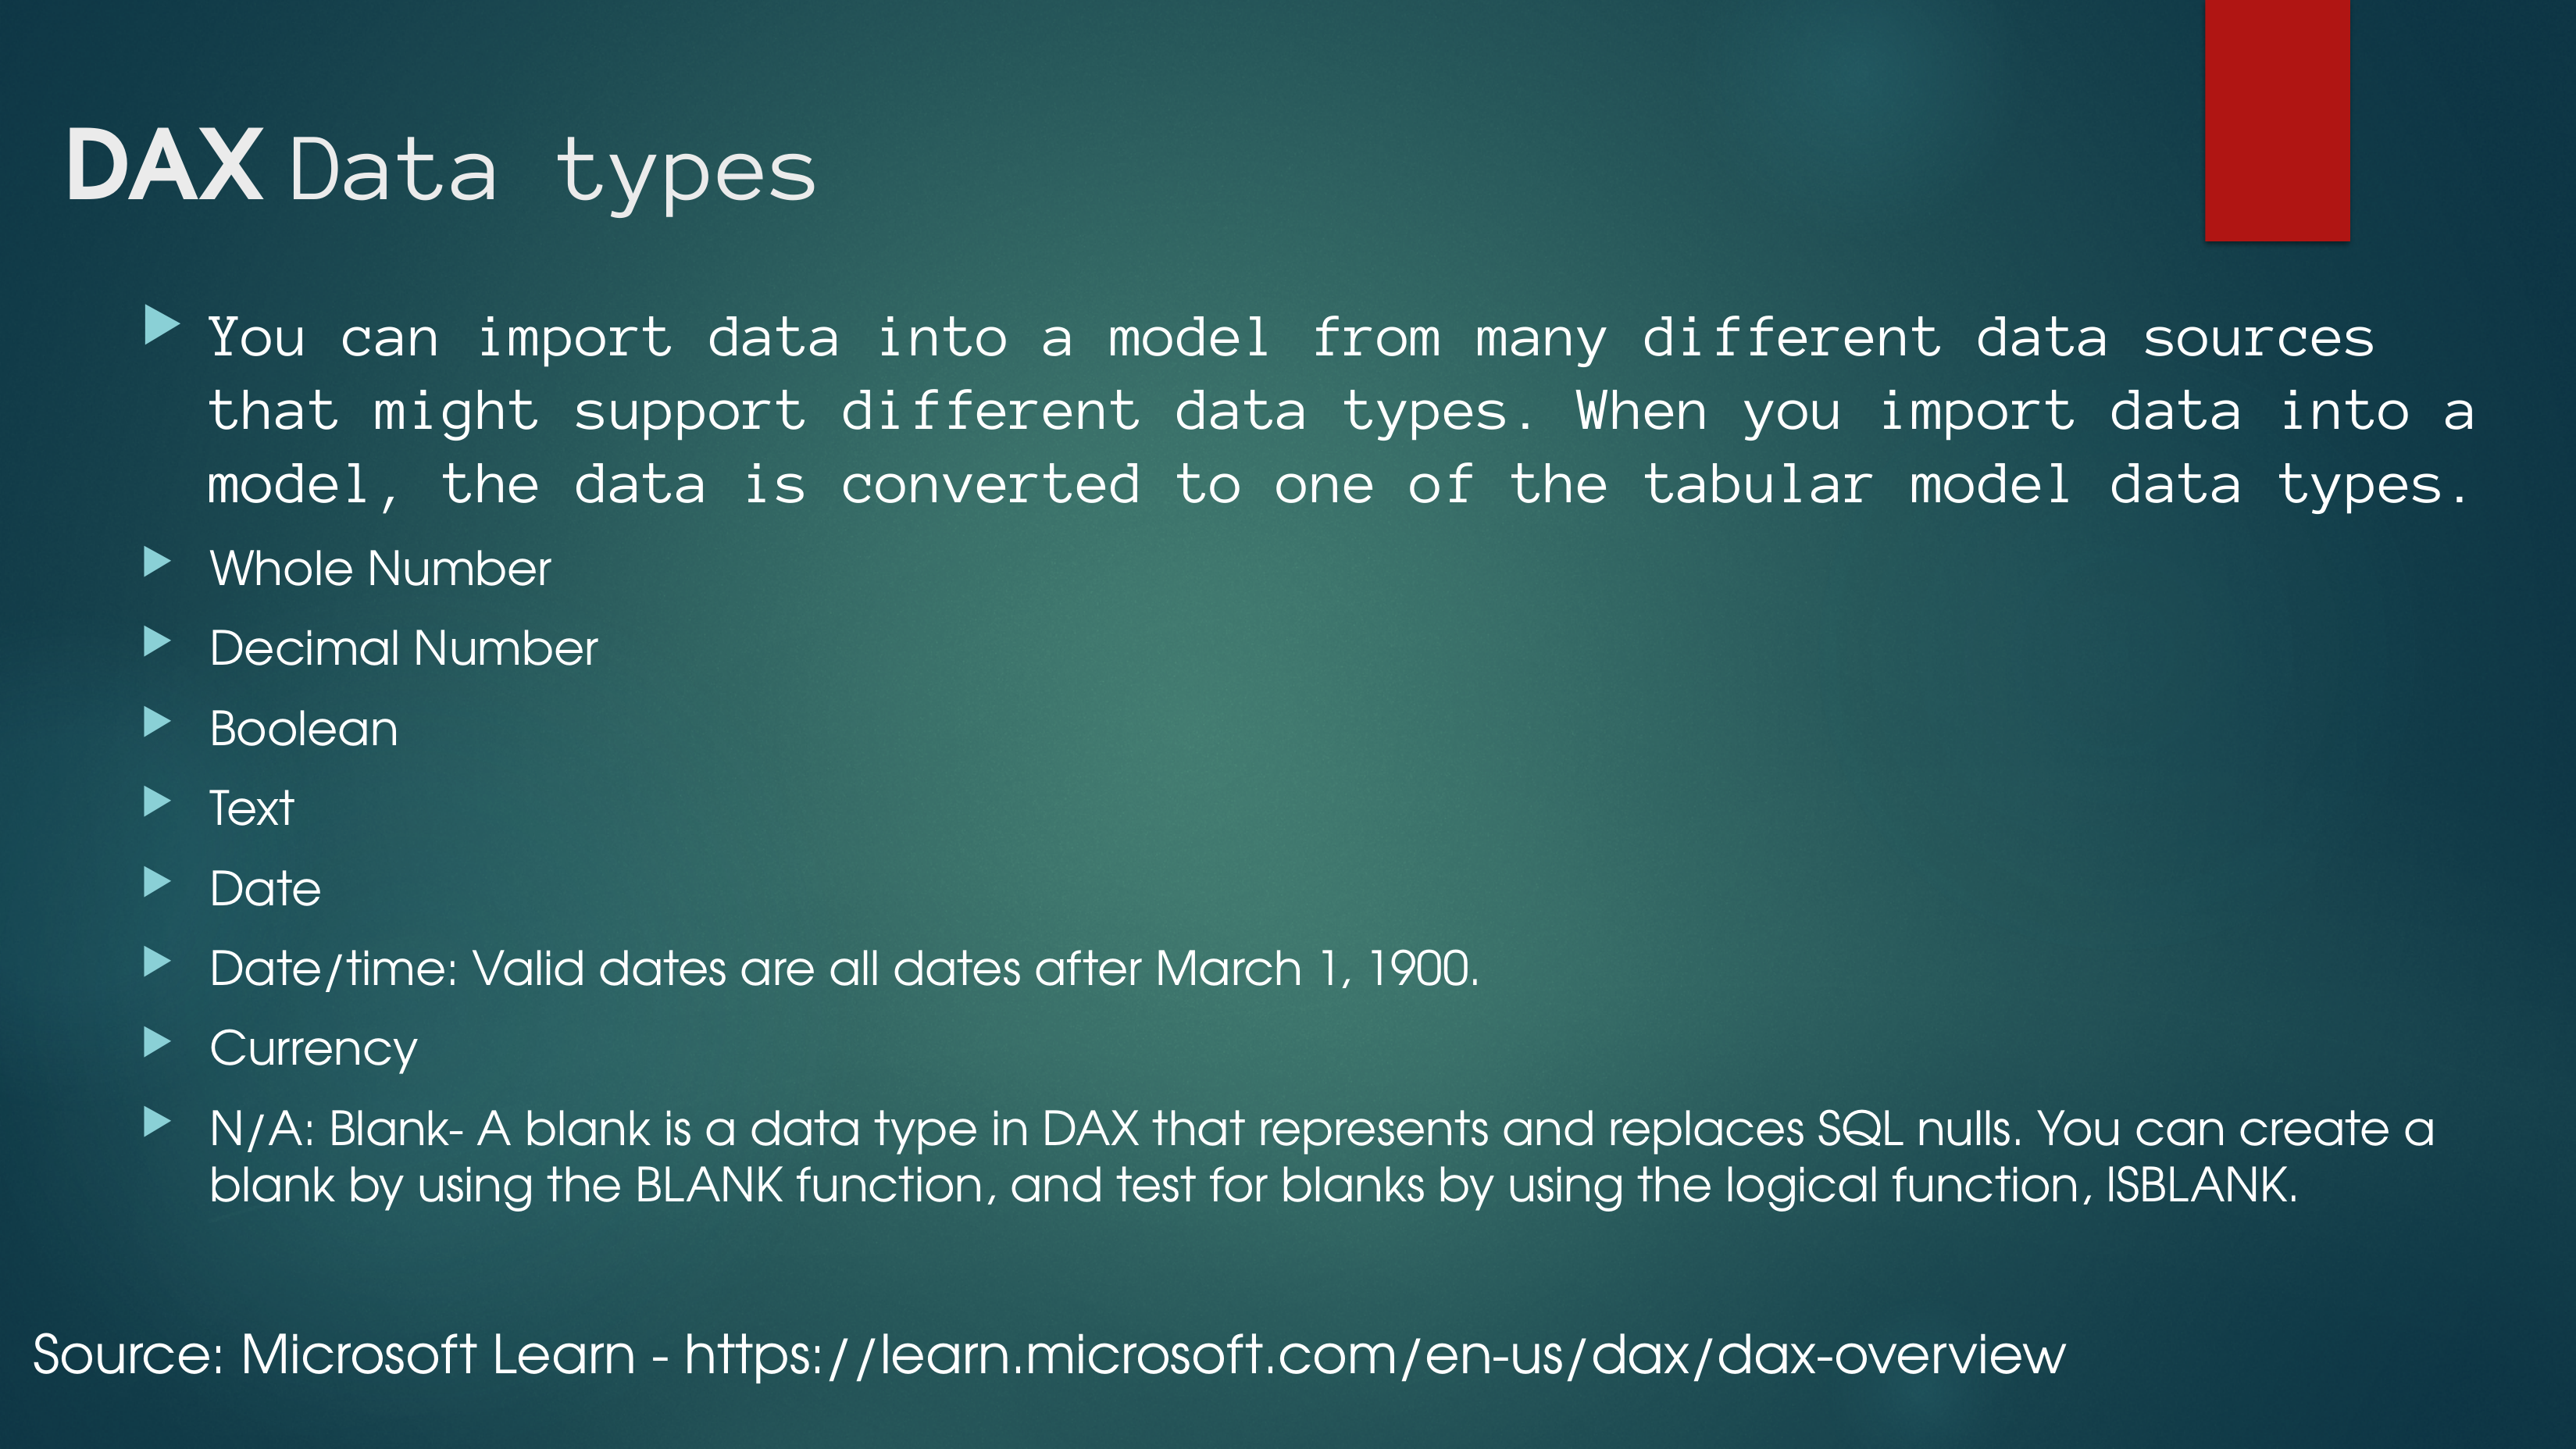

# DAX Data types
You can import data into a model from many different data sources that might support different data types. When you import data into a model, the data is converted to one of the tabular model data types.
Whole Number
Decimal Number
Boolean
Text
Date
Date/time: Valid dates are all dates after March 1, 1900.
Currency
N/A: Blank- A blank is a data type in DAX that represents and replaces SQL nulls. You can create a blank by using the BLANK function, and test for blanks by using the logical function, ISBLANK.
Source: Microsoft Learn - https://learn.microsoft.com/en-us/dax/dax-overview